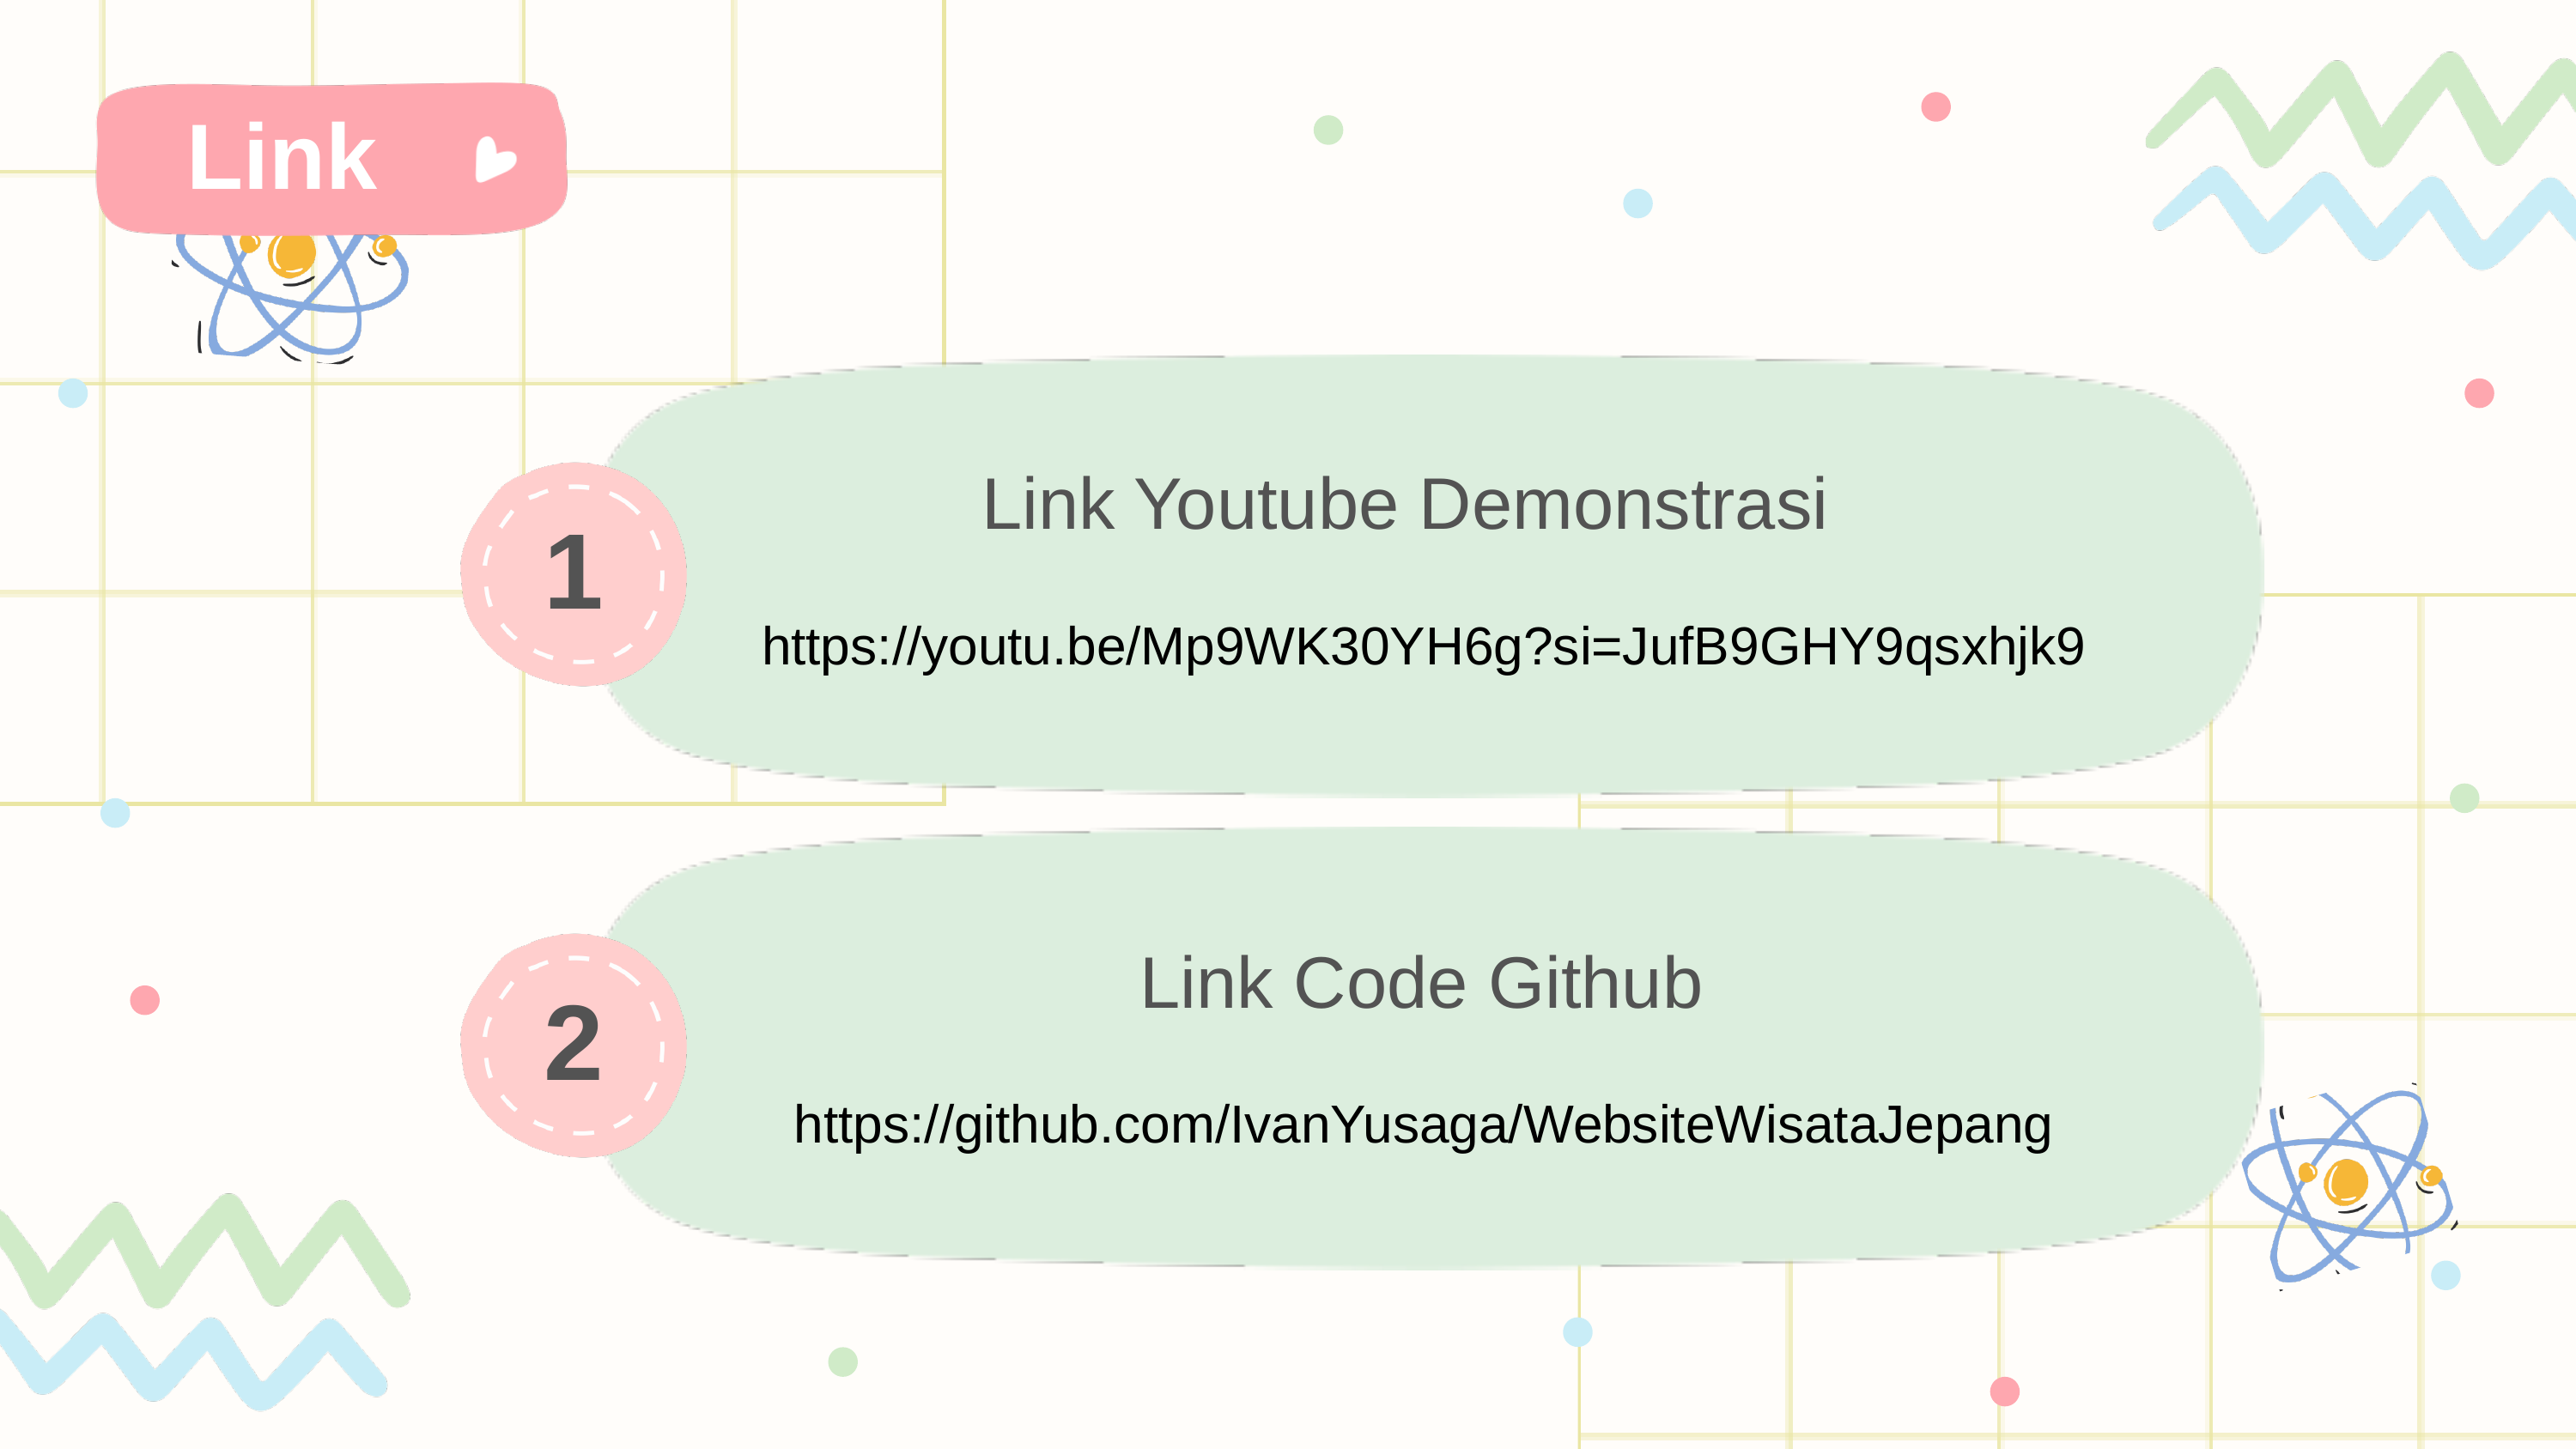

Link

Link Youtube Demonstrasi
1

https://youtu.be/Mp9WK30YH6g?si=JufB9GHY9qsxhjk9

Link Code Github

2
https://github.com/IvanYusaga/WebsiteWisataJepang